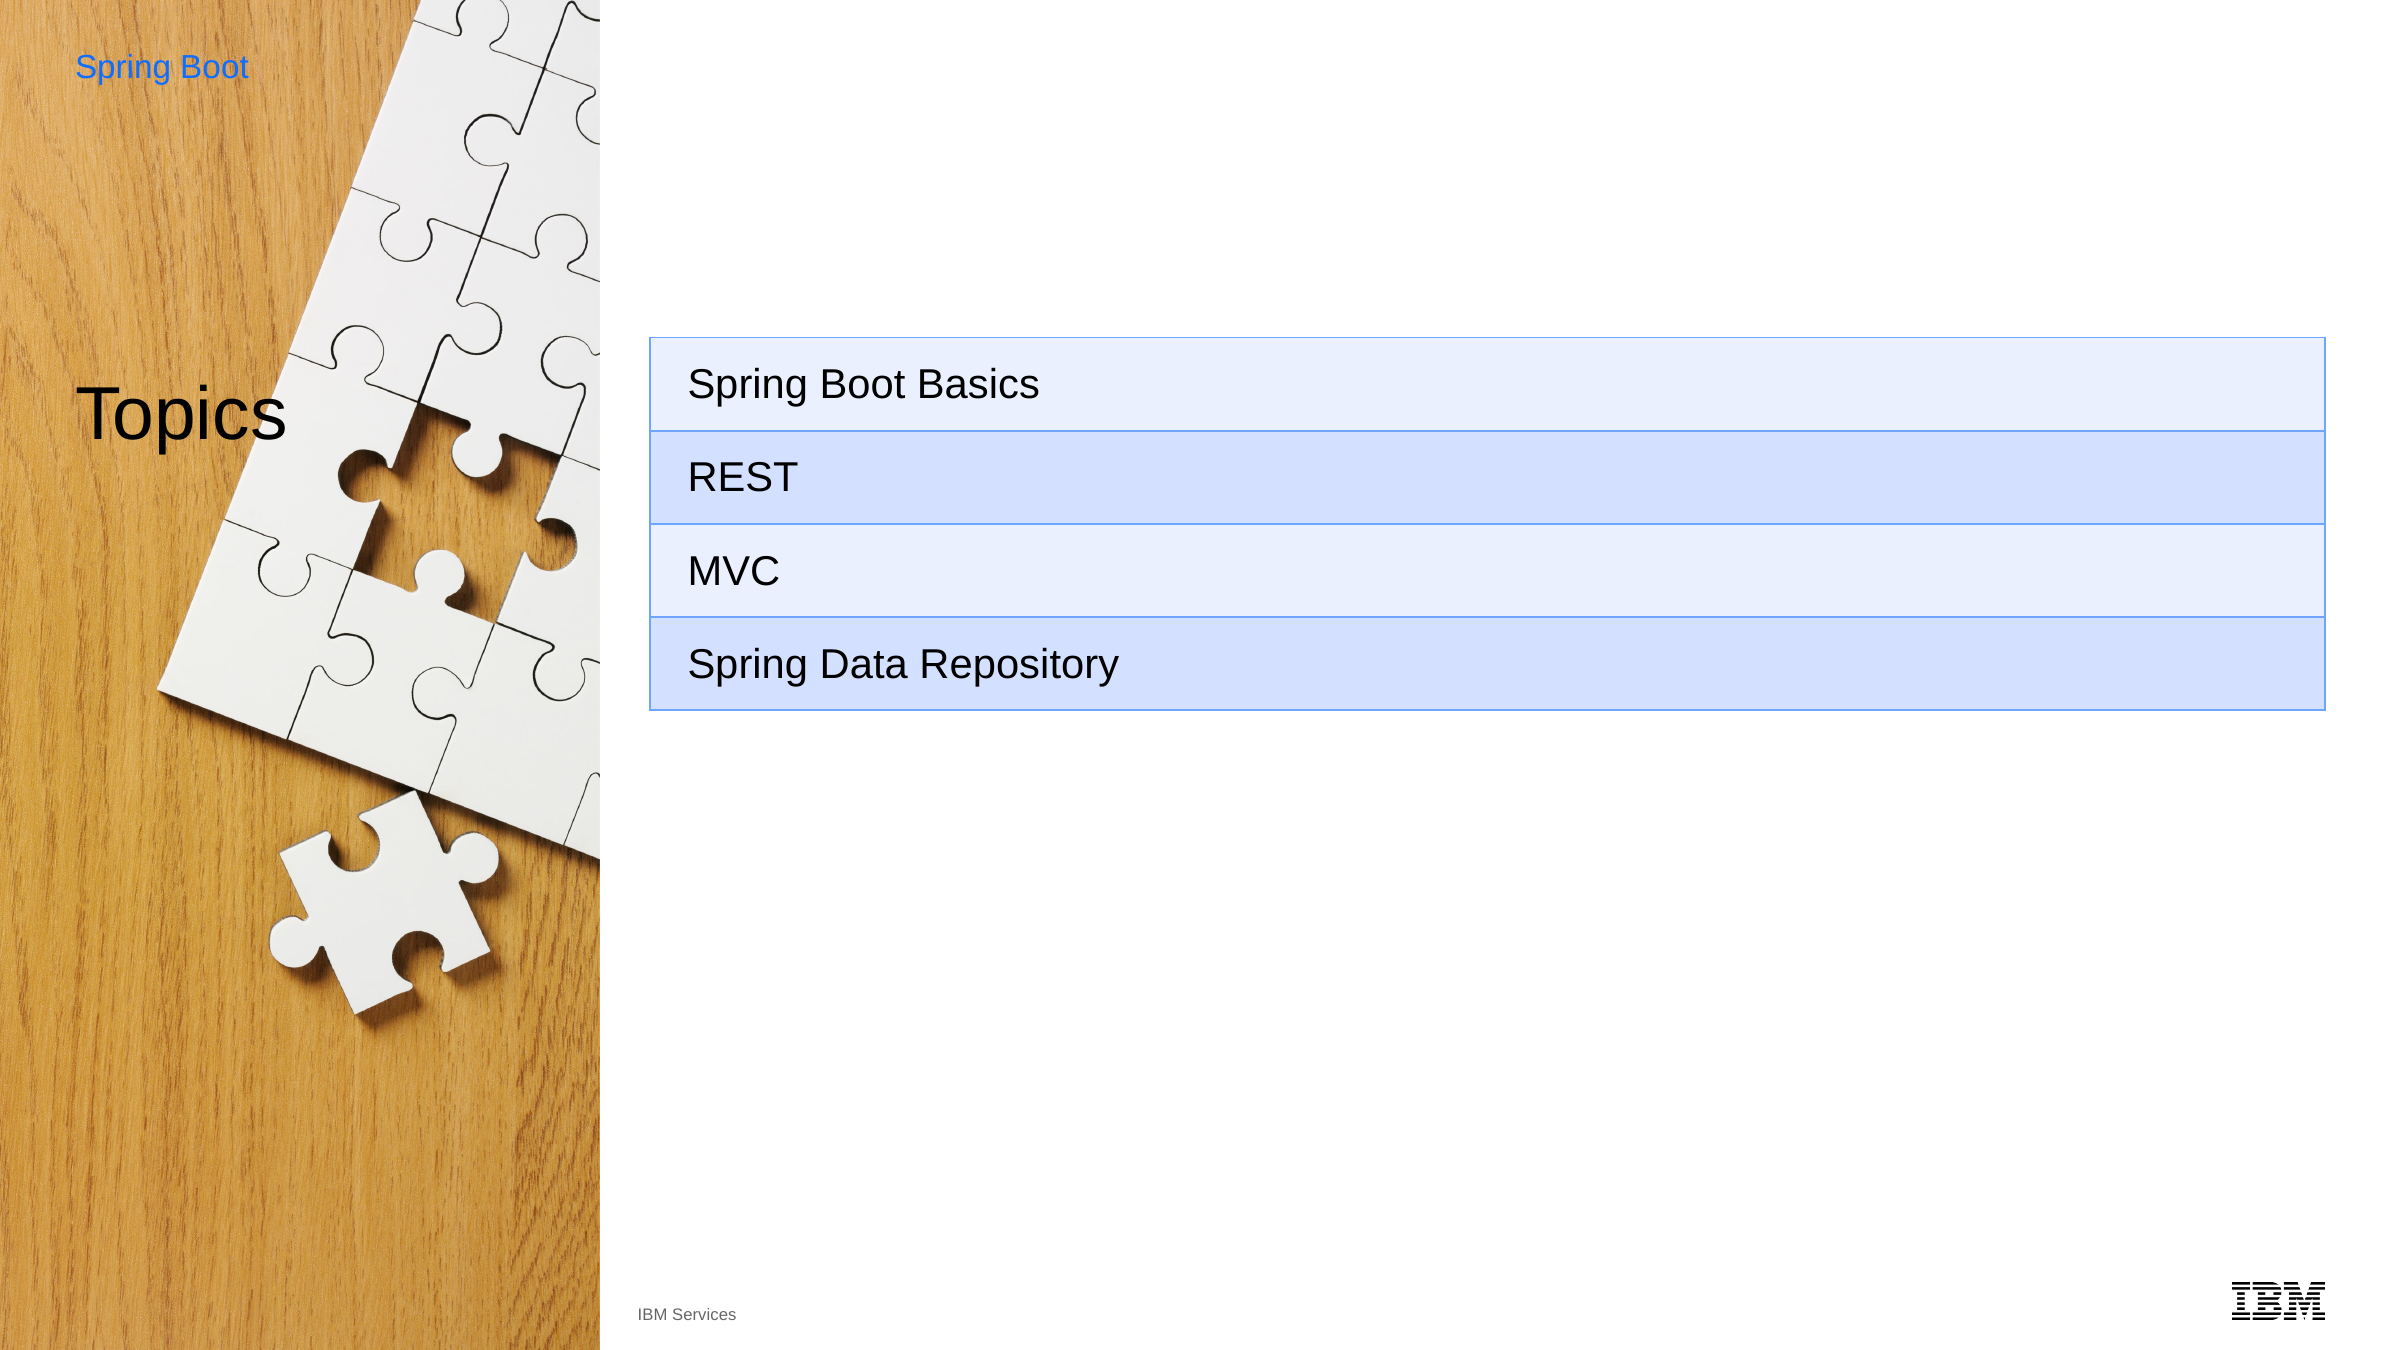

Spring Boot
# Topics
| Spring Boot Basics |
| --- |
| REST |
| MVC |
| Spring Data Repository |